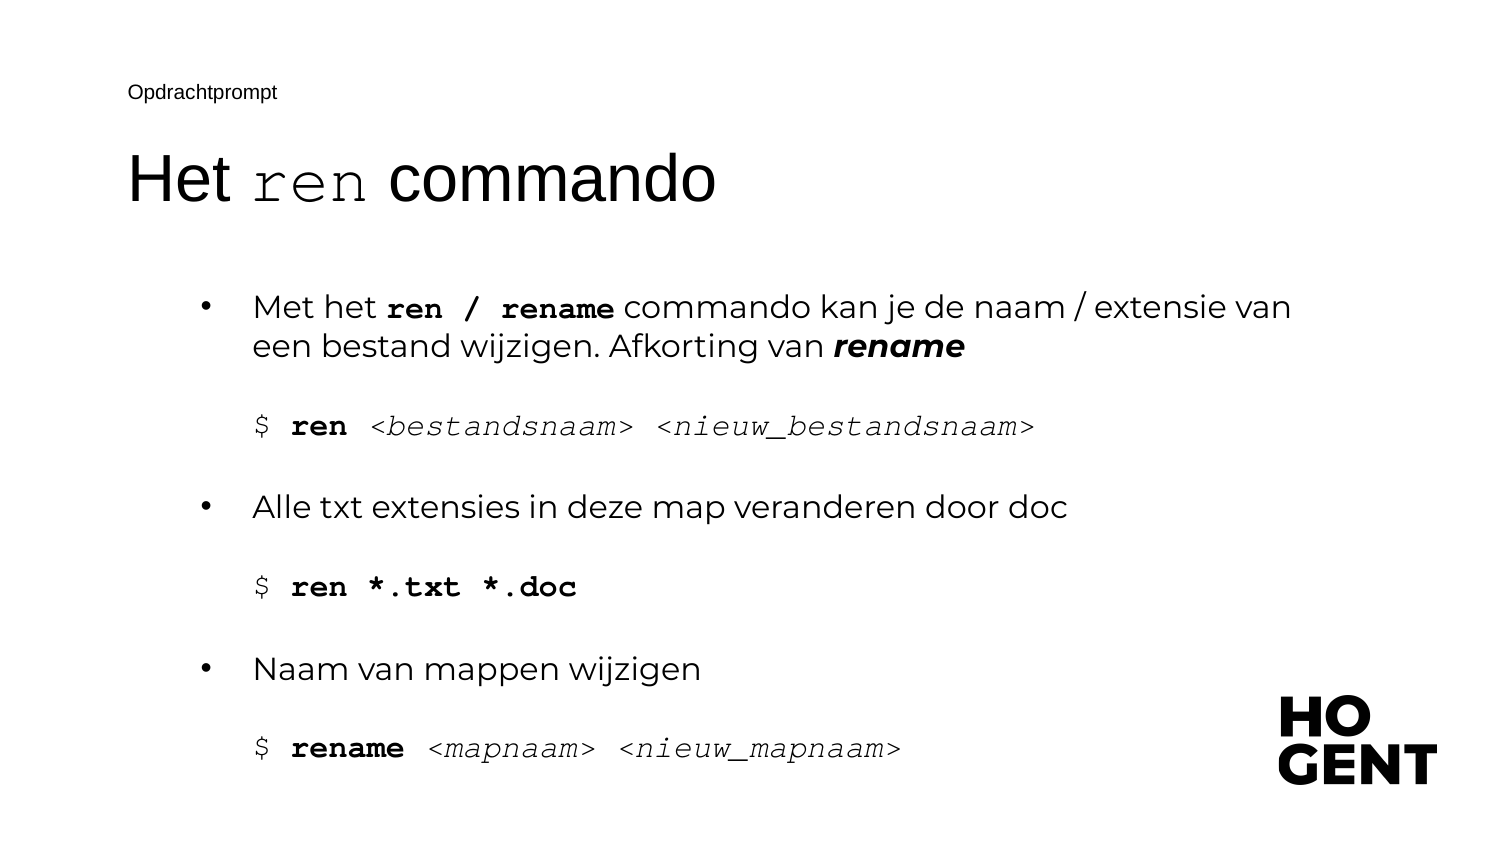

Opdrachtprompt
# Het ren commando
Met het ren / rename commando kan je de naam / extensie van een bestand wijzigen. Afkorting van rename
$ ren <bestandsnaam> <nieuw_bestandsnaam>
Alle txt extensies in deze map veranderen door doc
$ ren *.txt *.doc
Naam van mappen wijzigen
$ rename <mapnaam> <nieuw_mapnaam>